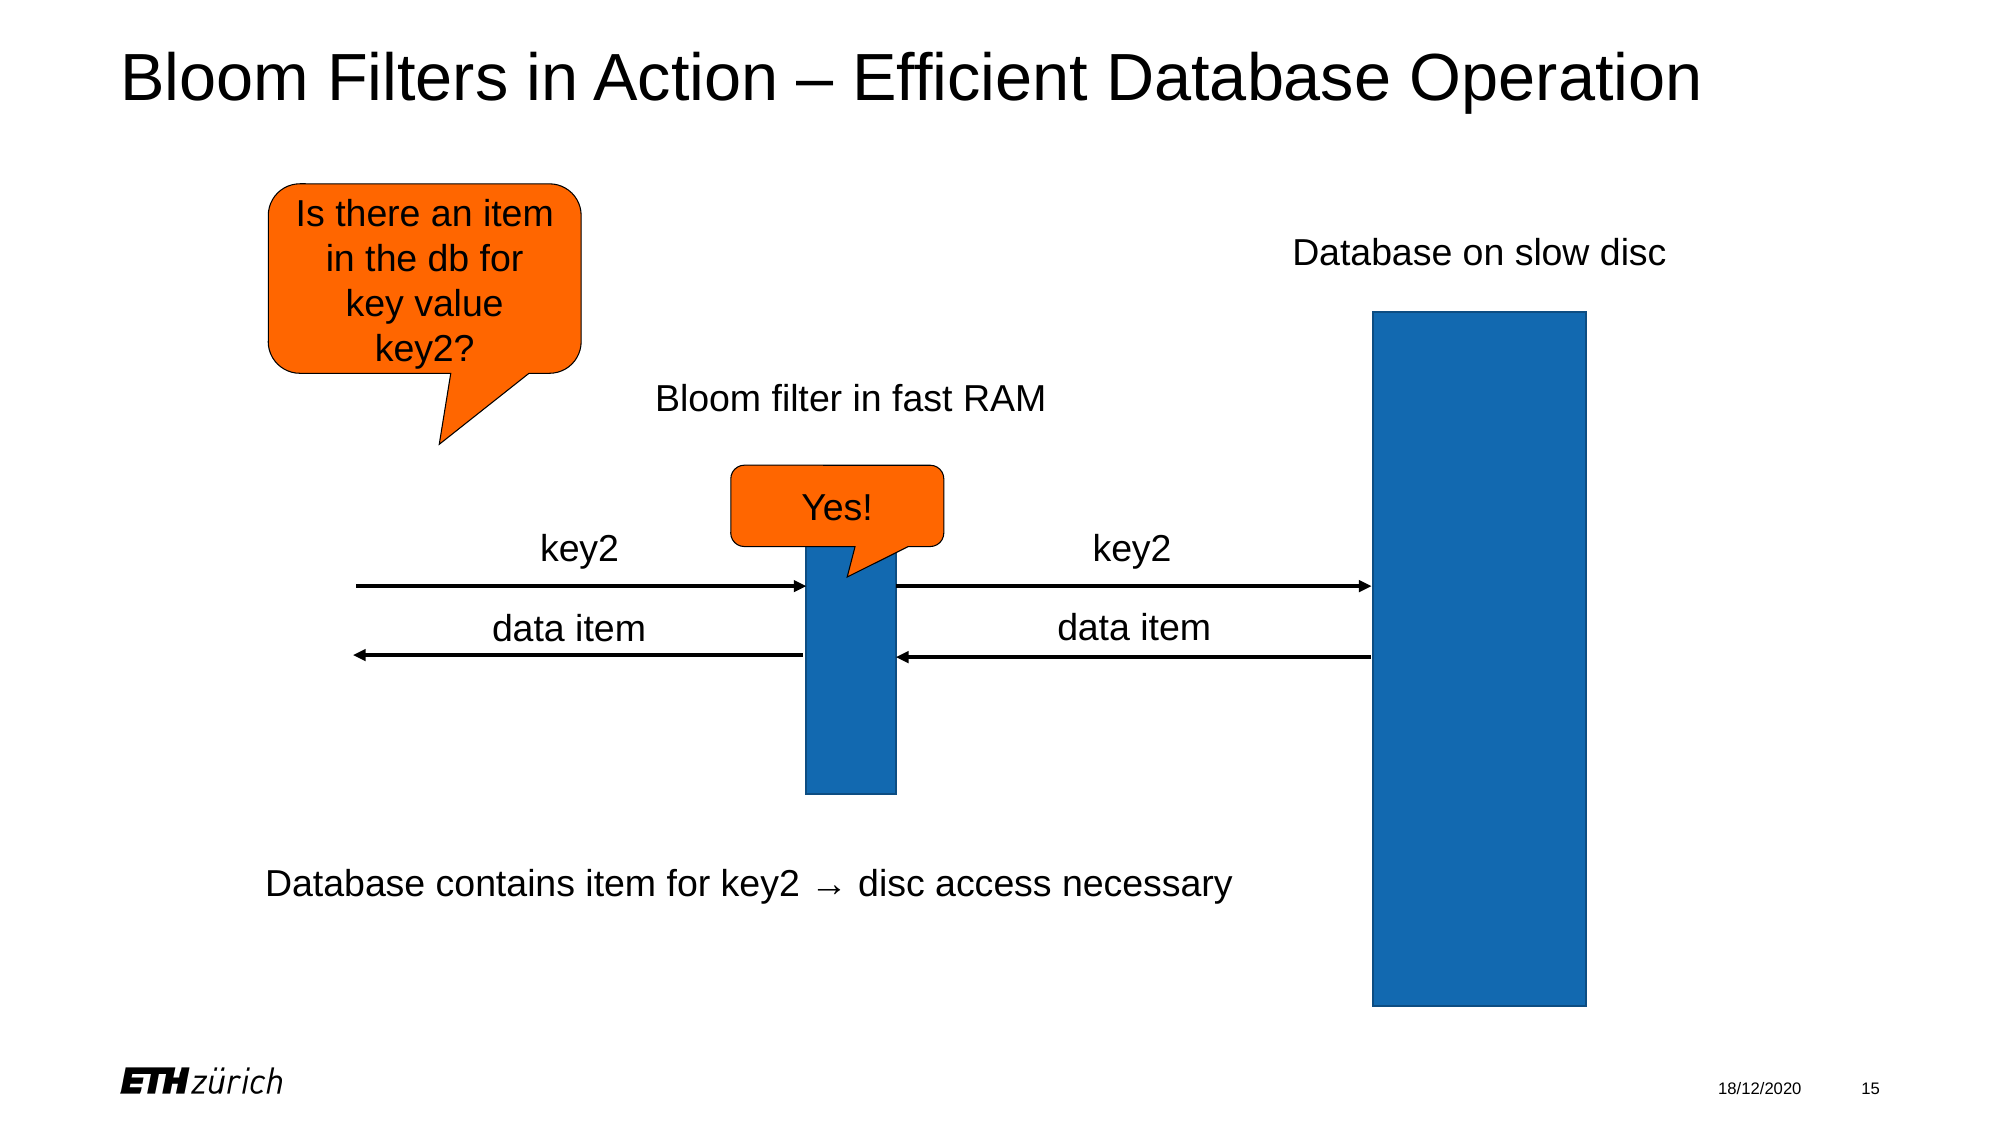

# Bloom Filters in Action – Efficient Database Operation
Is there an item in the db for key value key2?
Database on slow disc

Bloom filter in fast RAM
Yes!

key2
key2
data item
data item
Database contains item for key2 → disc access necessary

18/12/2020
15